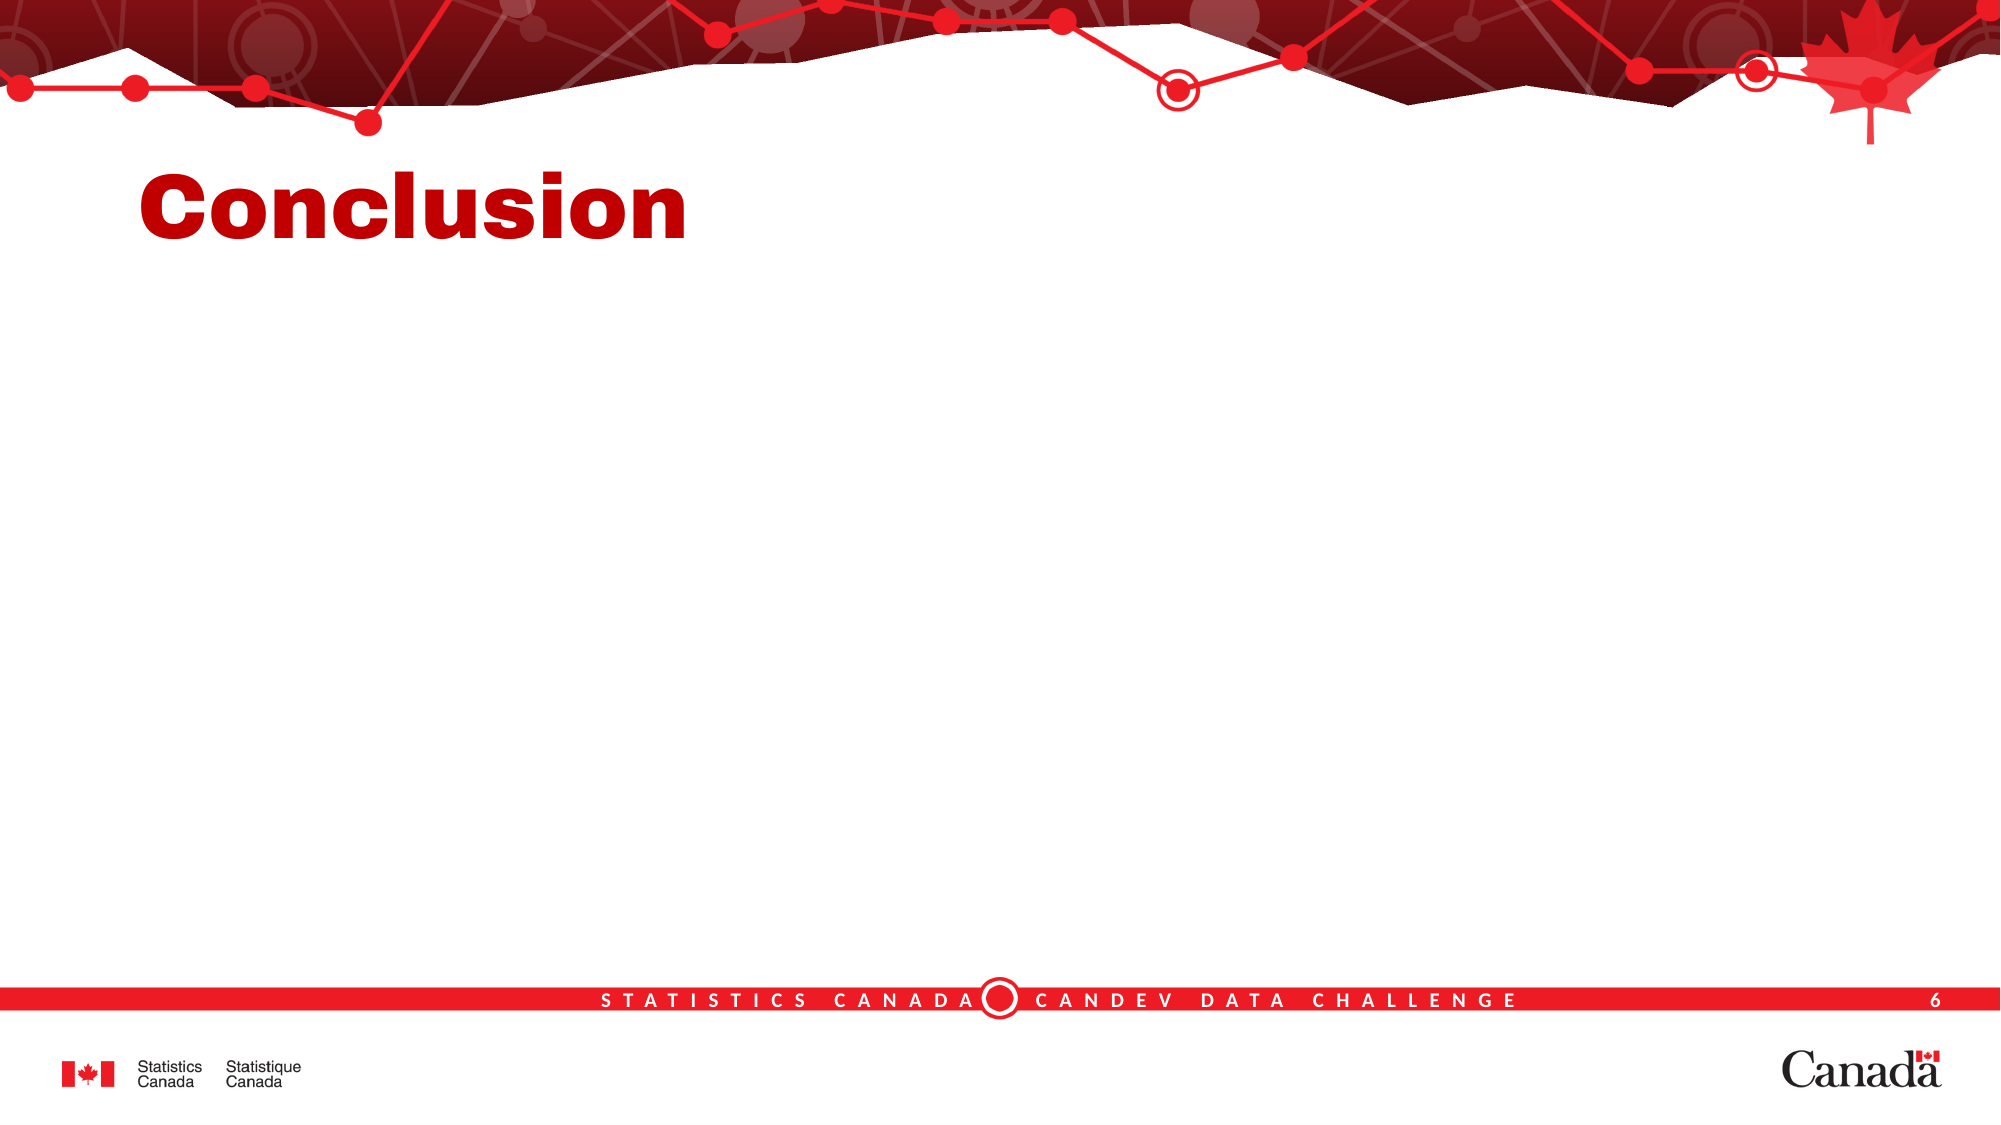

# Conclusion

6
STATISTICS CANADA   CANDEV DATA CHALLENGE